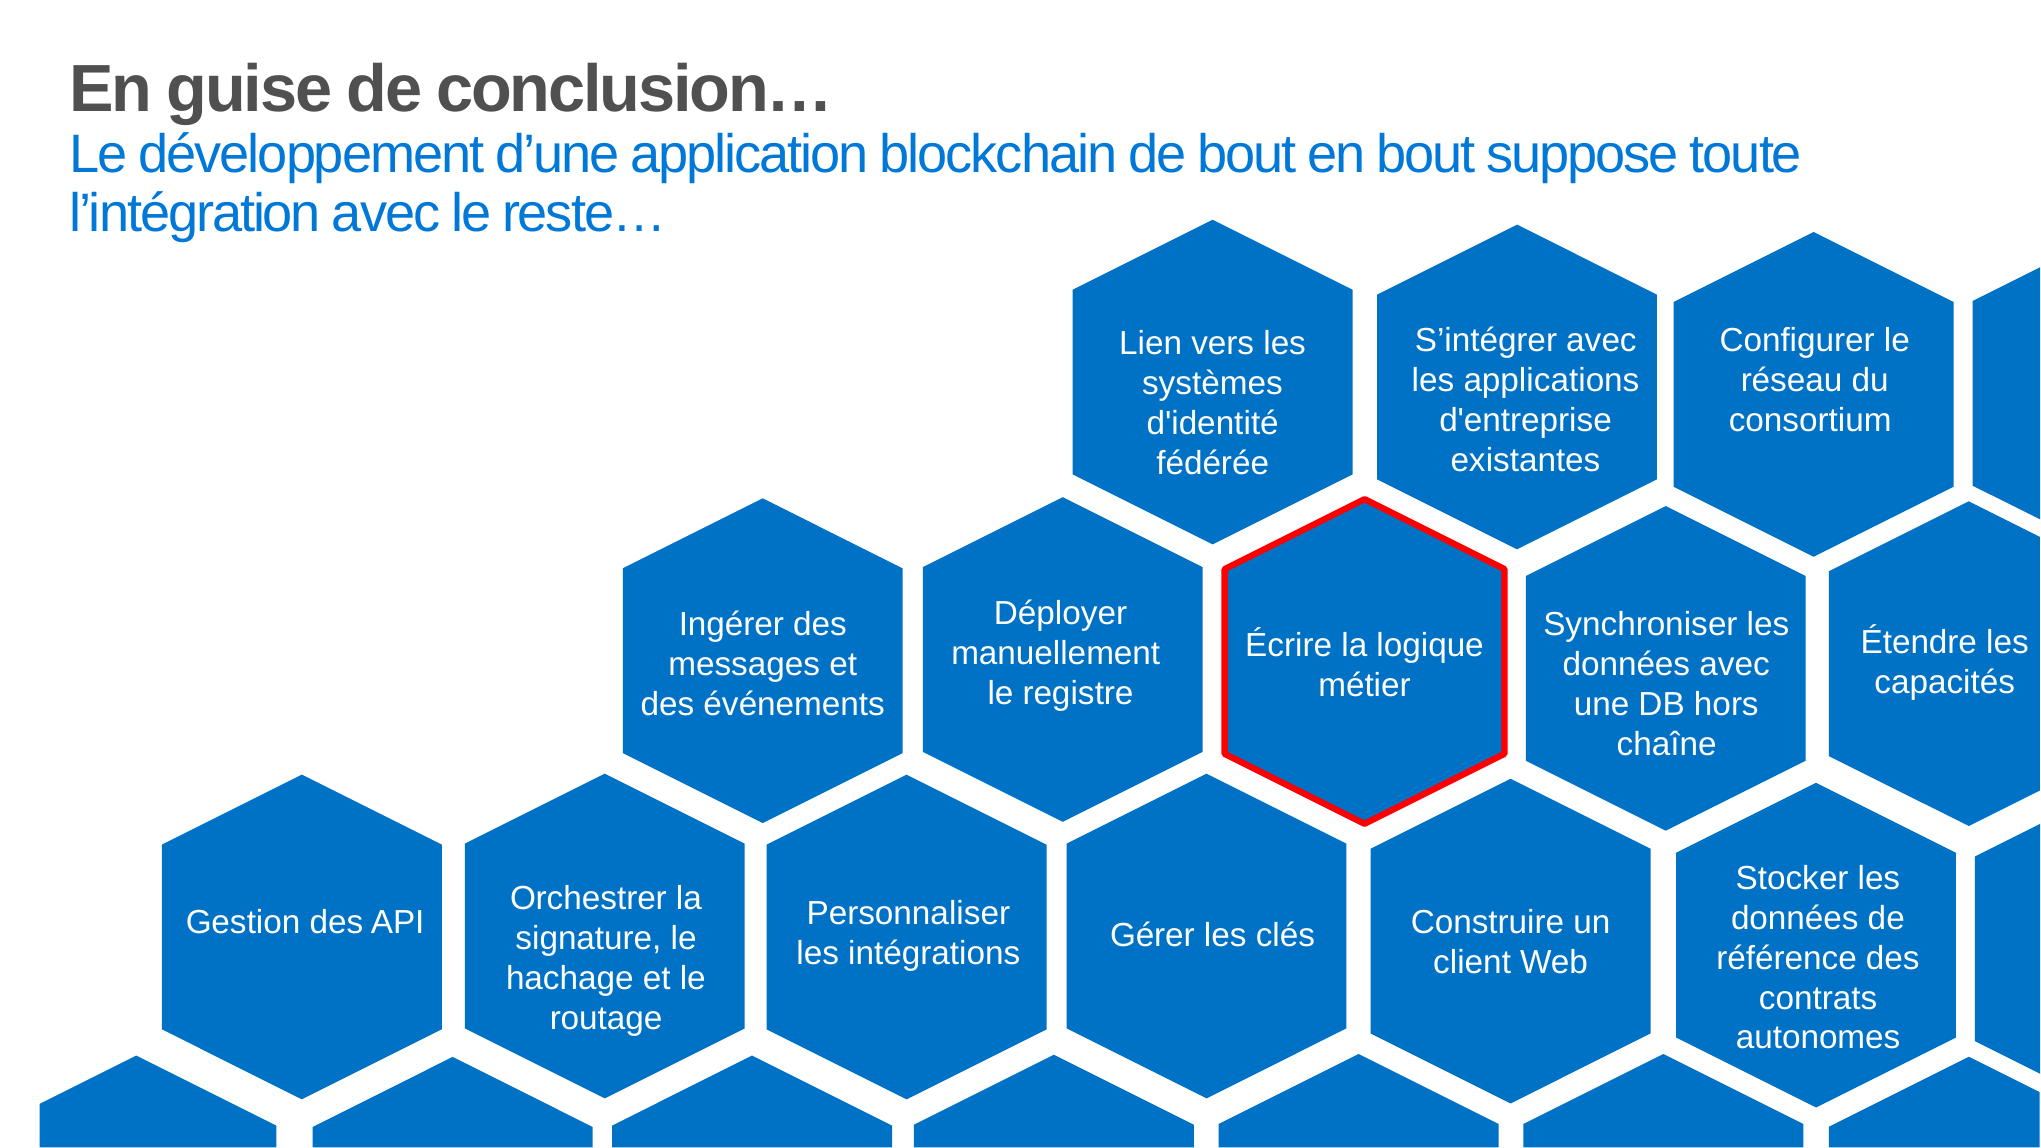

# En guise de conclusion… Le développement d’une application blockchain de bout en bout suppose toute l’intégration avec le reste…

Lien vers les systèmes d'identité fédérée

S’intégrer avec les applications d'entreprise existantes

Configurer le réseau du consortium

Déployer manuellement
le registre

Ingérer des messages et des événements

Écrire la logique métier

Étendre les capacités

Synchroniser les données avec une DB hors chaîne

Gérer les clés

Orchestrer la signature, le hachage et le routage

Personnaliser les intégrations

Gestion des API

Construire un client Web

Stocker les données de référence des contrats autonomes